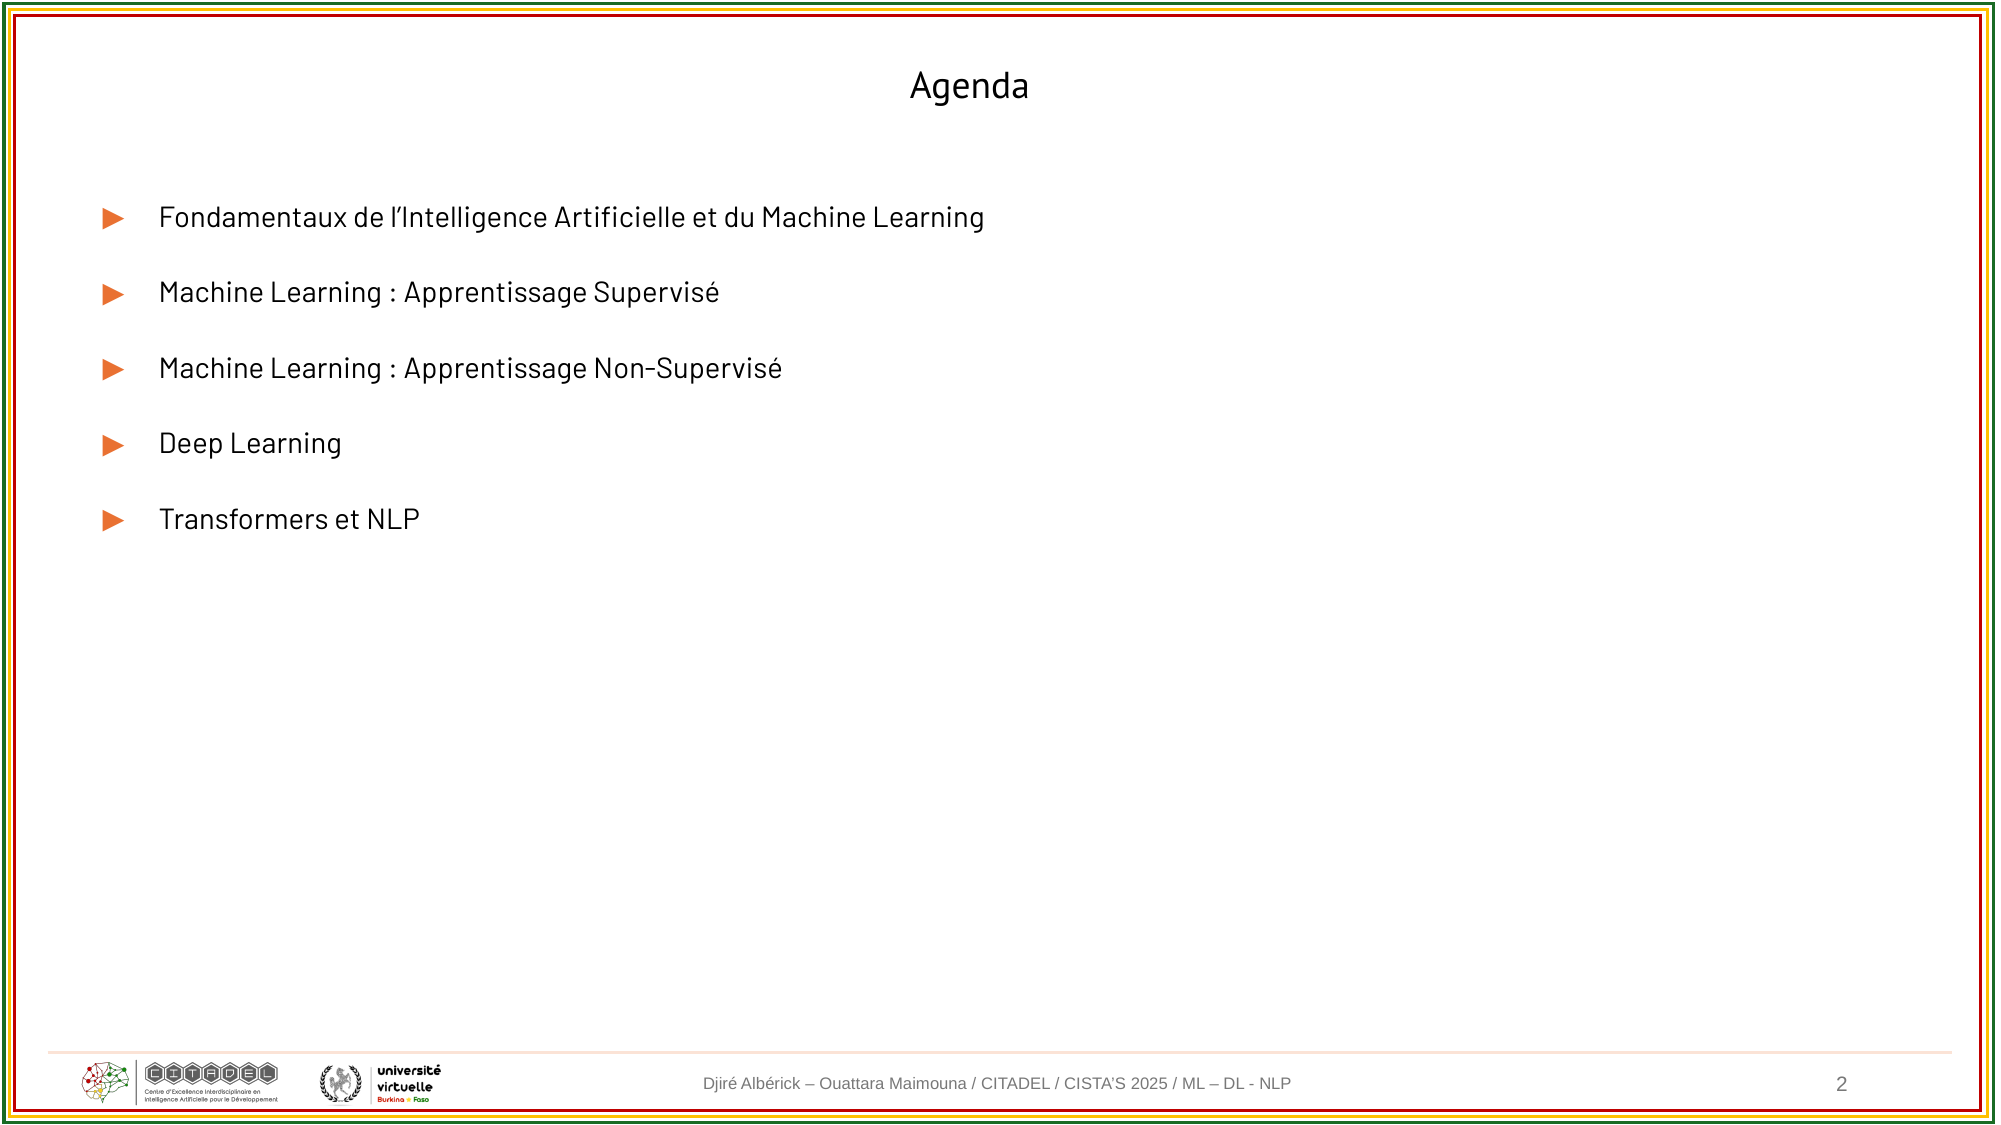

Agenda
Fondamentaux de l’Intelligence Artificielle et du Machine Learning
Machine Learning : Apprentissage Supervisé
Machine Learning : Apprentissage Non-Supervisé
Deep Learning
Transformers et NLP

2